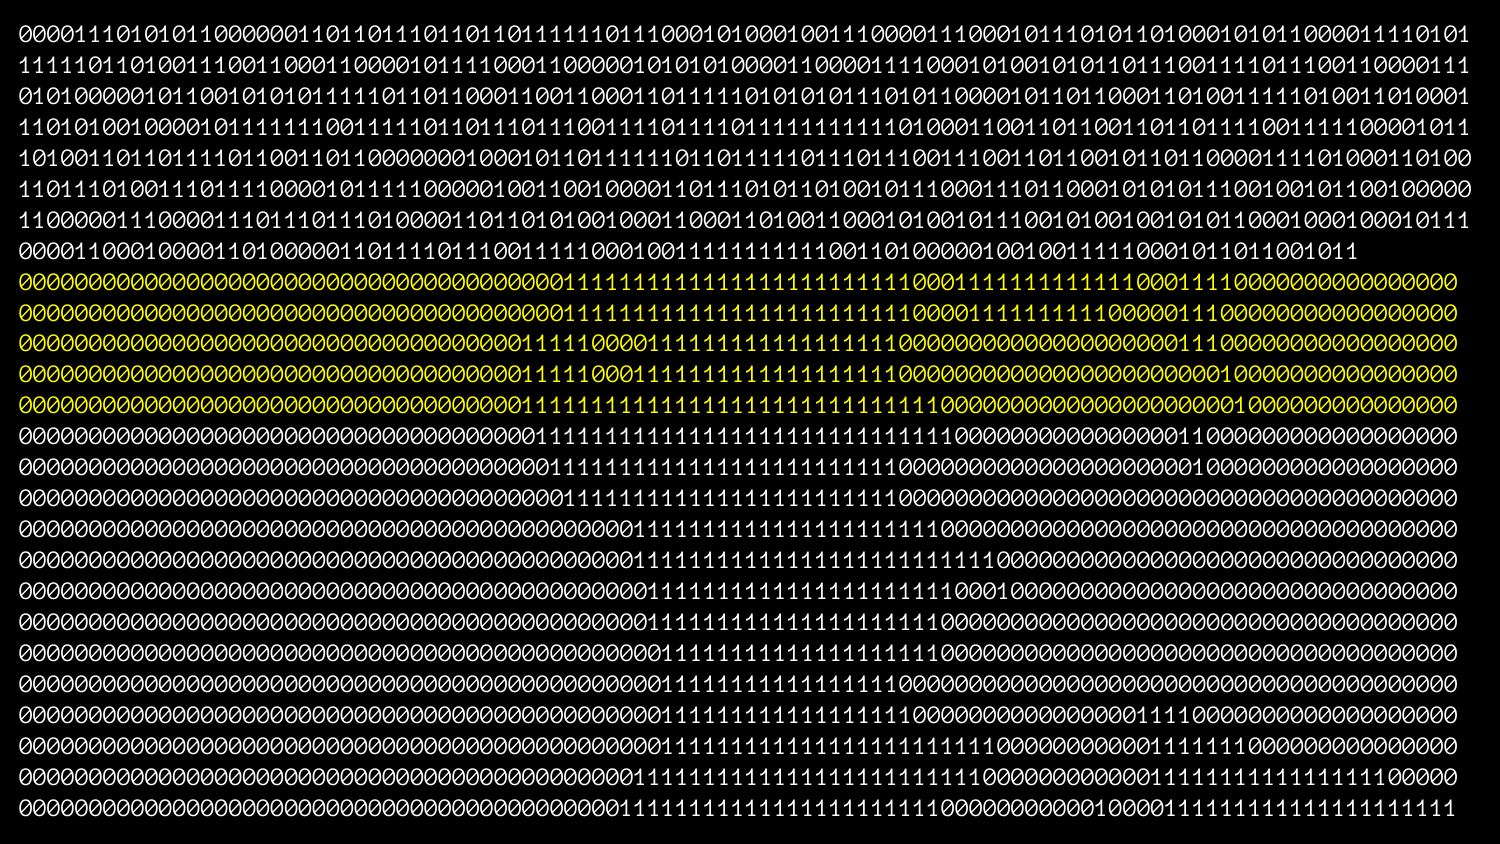

00001110101011000000110110111011011011111101110001010001001110000111000101110101101000101011000011110101111110110100111001100011000010111100011000001010101000011000011110001010010101101110011110111001100001110101000001011001010101111101101100011001100011011111010101011101011000010110110001101001111101001101000111010100100001011111110011111011011101110011110111101111111111101000110011011001101101111001111100001011101001101101111011001101100000001000101101111110110111110111011100111001101100101101100001111010001101001101110100111011110000101111100000100110010000110111010110100101110001110110001010101110010010110010000011000001110000111011101110100001101101010010001100011010011000101001011100101001001010110001000100010111000011000100001101000001101111011100111110001001111111111100110100000100100111110001011011001011
0000000000000000000000000000000000000001111111111111111111111111000111111111111100011110000000000000000
0000000000000000000000000000000000000001111111111111111111111111000011111111110000011100000000000000000
0000000000000000000000000000000000001111100001111111111111111110000000000000000000011100000000000000000
0000000000000000000000000000000000001111100011111111111111111110000000000000000000000010000000000000000
0000000000000000000000000000000000001111111111111111111111111111110000000000000000000001000000000000000
0000000000000000000000000000000000000111111111111111111111111111111000000000000000011000000000000000000
0000000000000000000000000000000000000011111111111111111111111110000000000000000000001000000000000000000
0000000000000000000000000000000000000001111111111111111111111110000000000000000000000000000000000000000
0000000000000000000000000000000000000000000011111111111111111111110000000000000000000000000000000000000
0000000000000000000000000000000000000000000011111111111111111111111111000000000000000000000000000000000
0000000000000000000000000000000000000000000001111111111111111111111000100000000000000000000000000000000
0000000000000000000000000000000000000000000001111111111111111111110000000000000000000000000000000000000
0000000000000000000000000000000000000000000000111111111111111111110000000000000000000000000000000000000
0000000000000000000000000000000000000000000000111111111111111110000000000000000000000000000000000000000
0000000000000000000000000000000000000000000000111111111111111111000000000000000011110000000000000000000
0000000000000000000000000000000000000000000000111111111111111111111111000000000001111111000000000000000
0000000000000000000000000000000000000000000011111111111111111111111110000000000001111111111111111100000
0000000000000000000000000000000000000000000111111111111111111111110000000000010000111111111111111111111